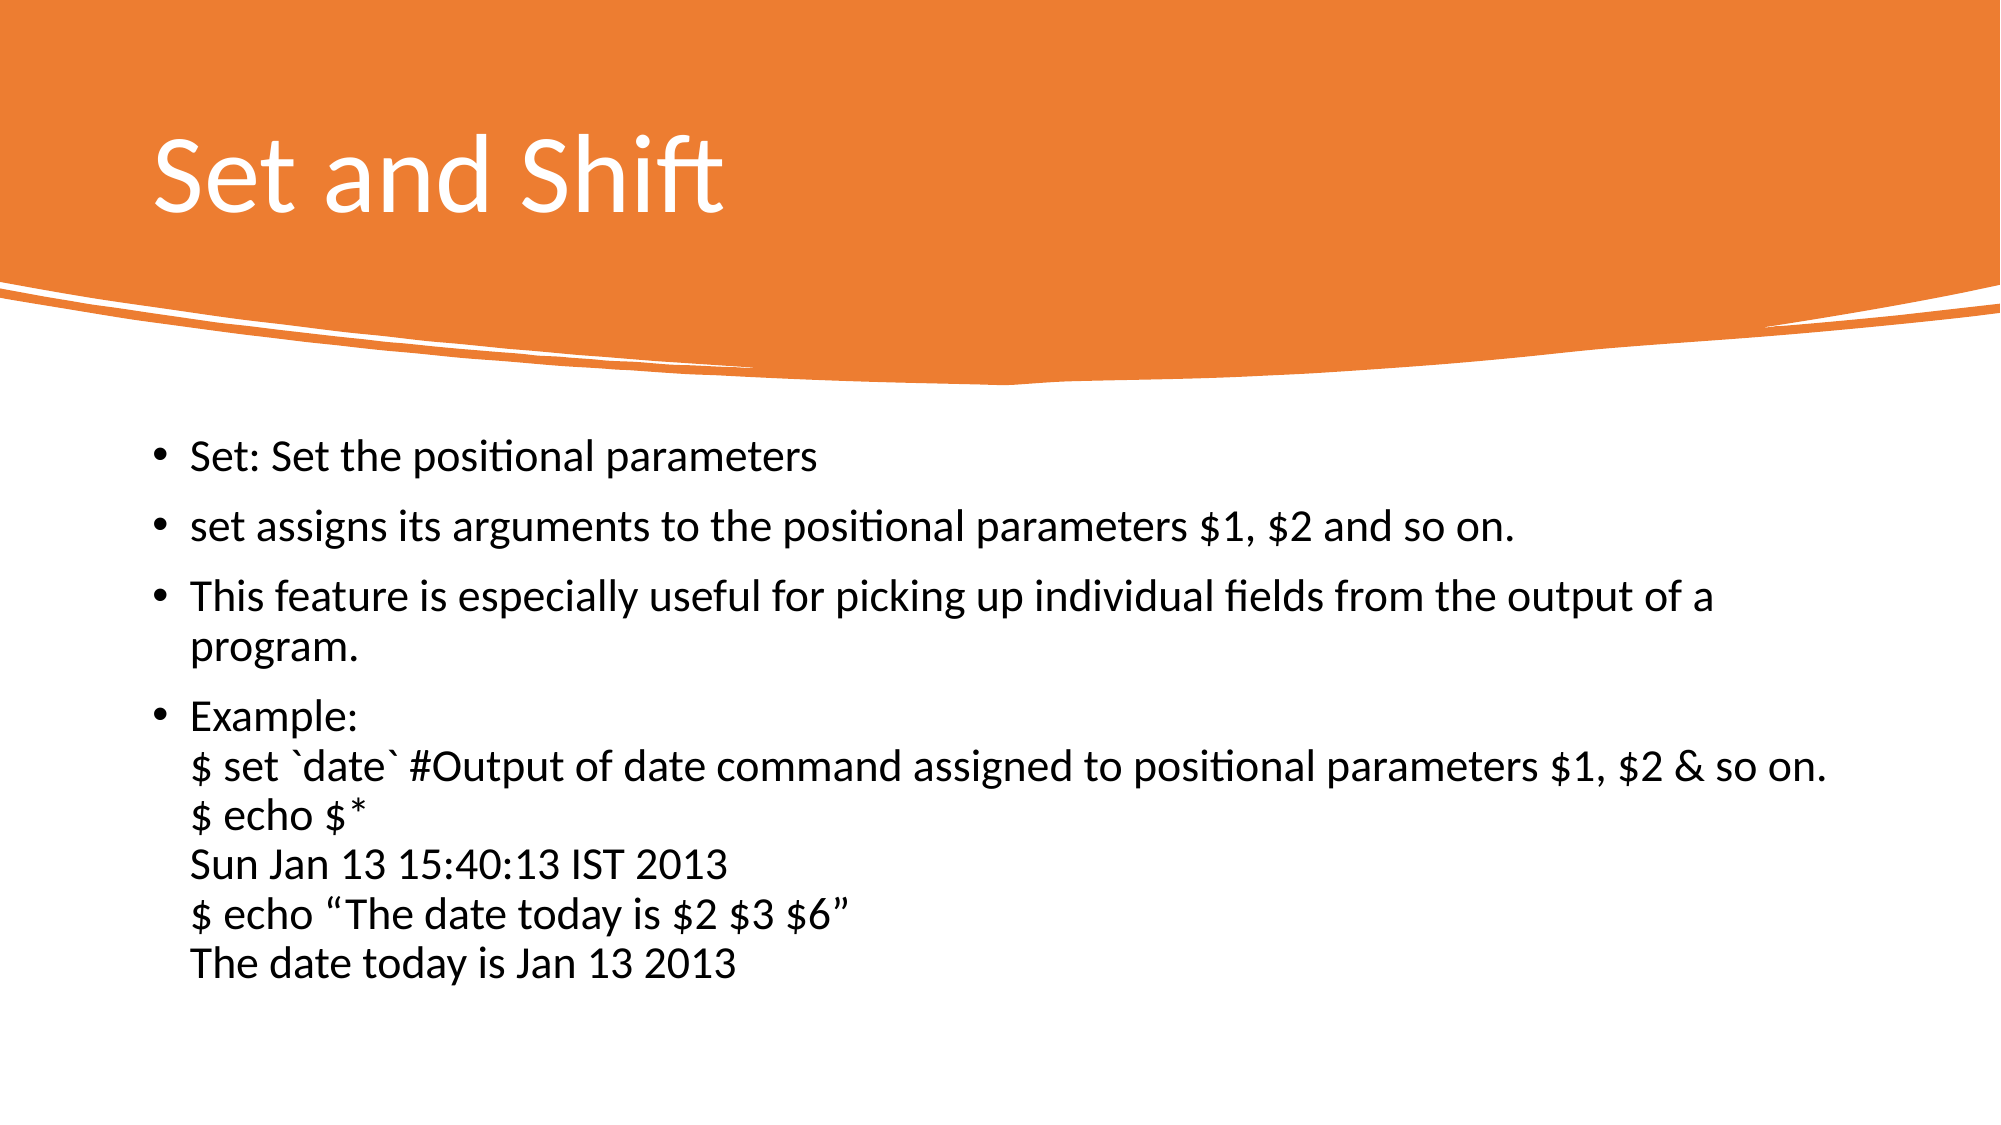

# Set and Shift
Set: Set the positional parameters
set assigns its arguments to the positional parameters $1, $2 and so on.
This feature is especially useful for picking up individual fields from the output of a program.
Example:
$ set `date` #Output of date command assigned to positional parameters $1, $2 & so on.
$ echo $*
Sun Jan 13 15:40:13 IST 2013
$ echo “The date today is $2 $3 $6”
The date today is Jan 13 2013